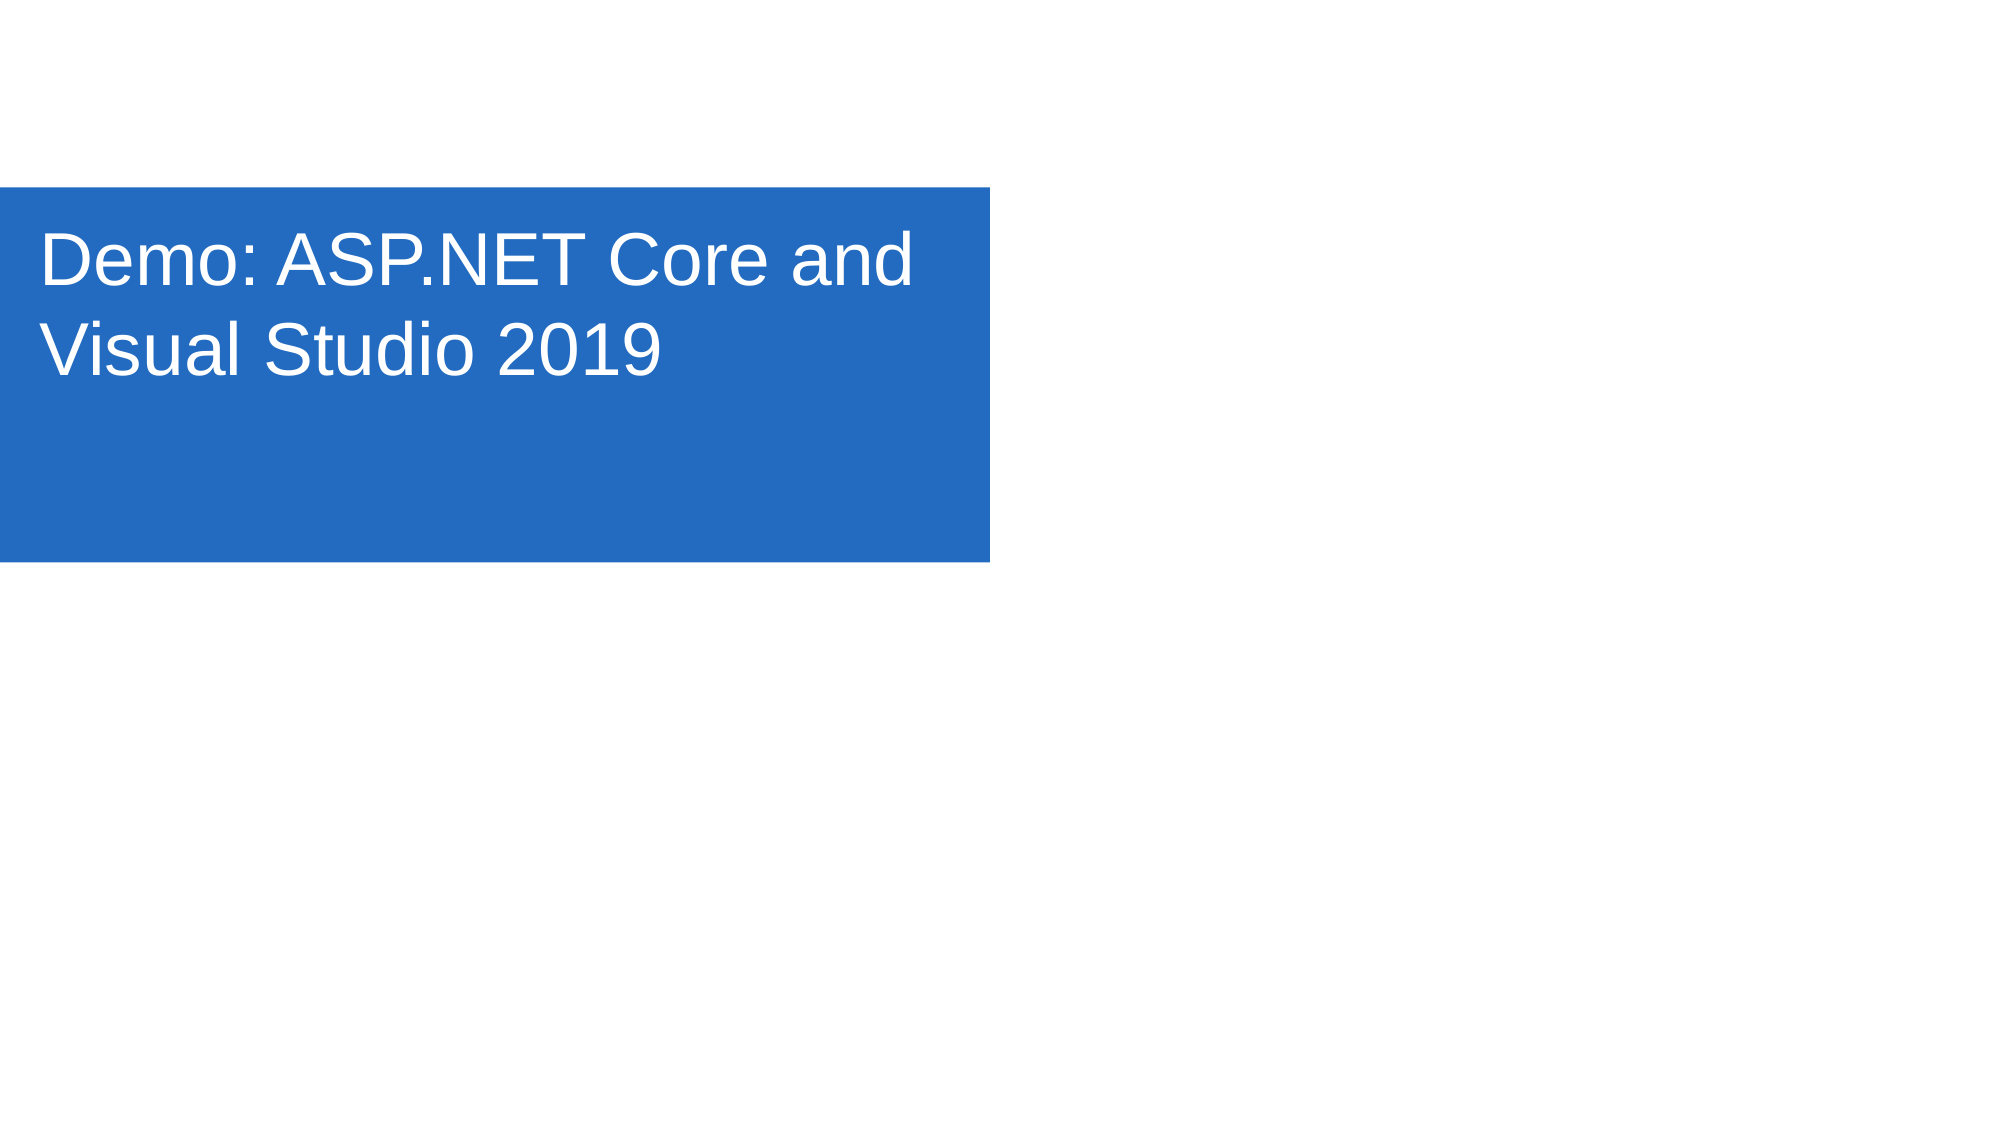

Demo: ASP.NET Core and Visual Studio 2019